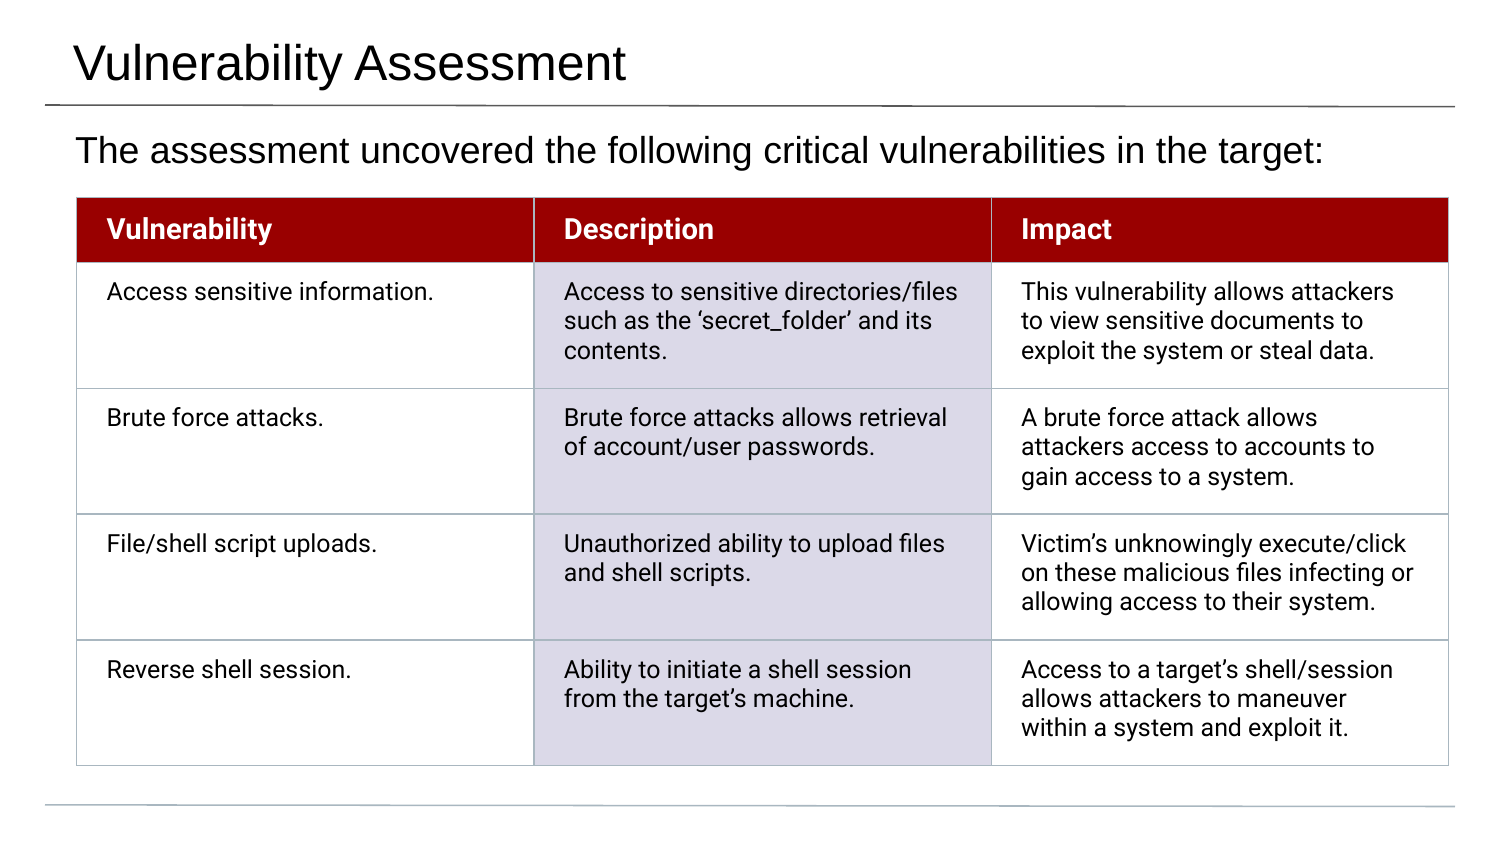

# Vulnerability Assessment
The assessment uncovered the following critical vulnerabilities in the target:
| Vulnerability | Description | Impact |
| --- | --- | --- |
| Access sensitive information. | Access to sensitive directories/files such as the ‘secret\_folder’ and its contents. | This vulnerability allows attackers to view sensitive documents to exploit the system or steal data. |
| Brute force attacks. | Brute force attacks allows retrieval of account/user passwords. | A brute force attack allows attackers access to accounts to gain access to a system. |
| File/shell script uploads. | Unauthorized ability to upload files and shell scripts. | Victim’s unknowingly execute/click on these malicious files infecting or allowing access to their system. |
| Reverse shell session. | Ability to initiate a shell session from the target’s machine. | Access to a target’s shell/session allows attackers to maneuver within a system and exploit it. |